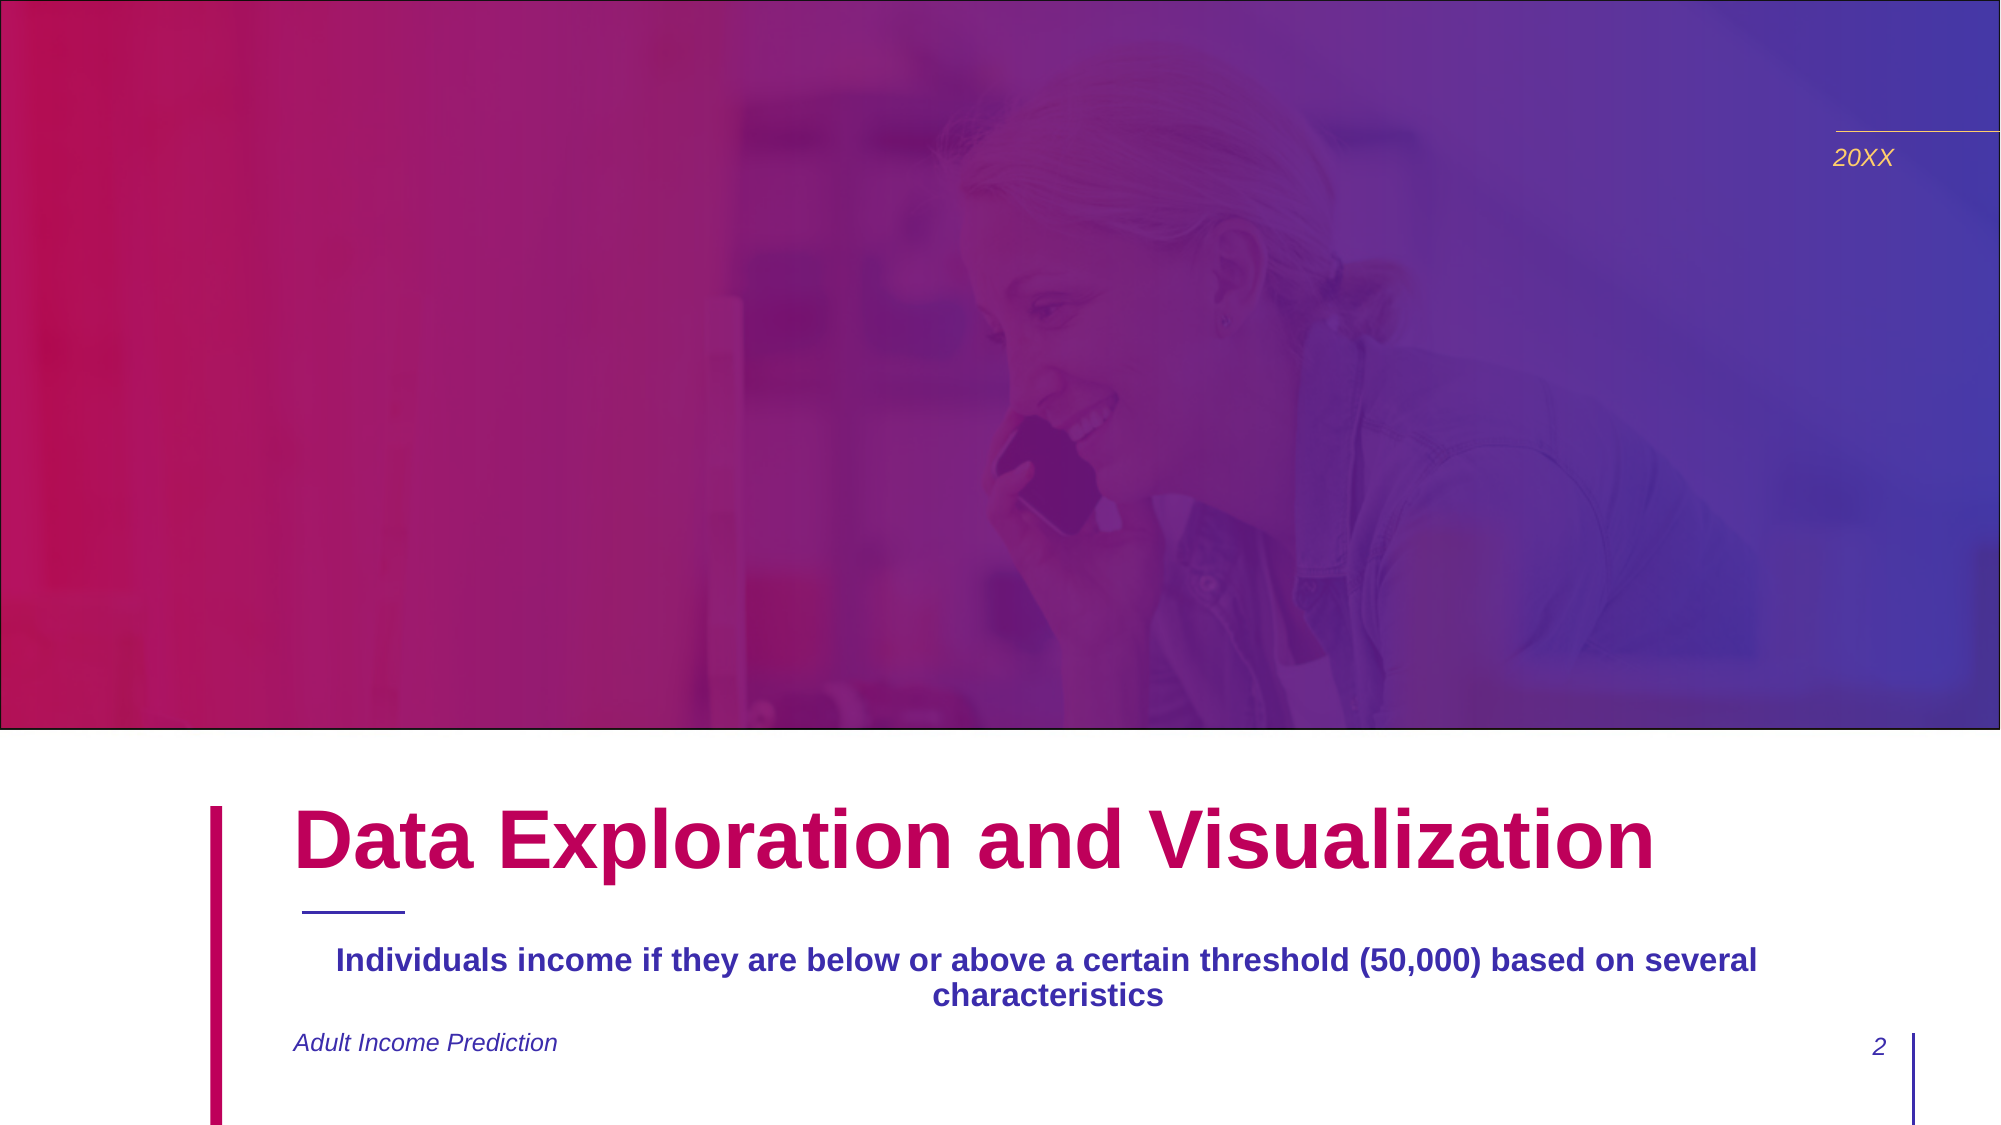

20XX
# Data Exploration and Visualization
Individuals income if they are below or above a certain threshold (50,000) based on several characteristics
Adult Income Prediction
2